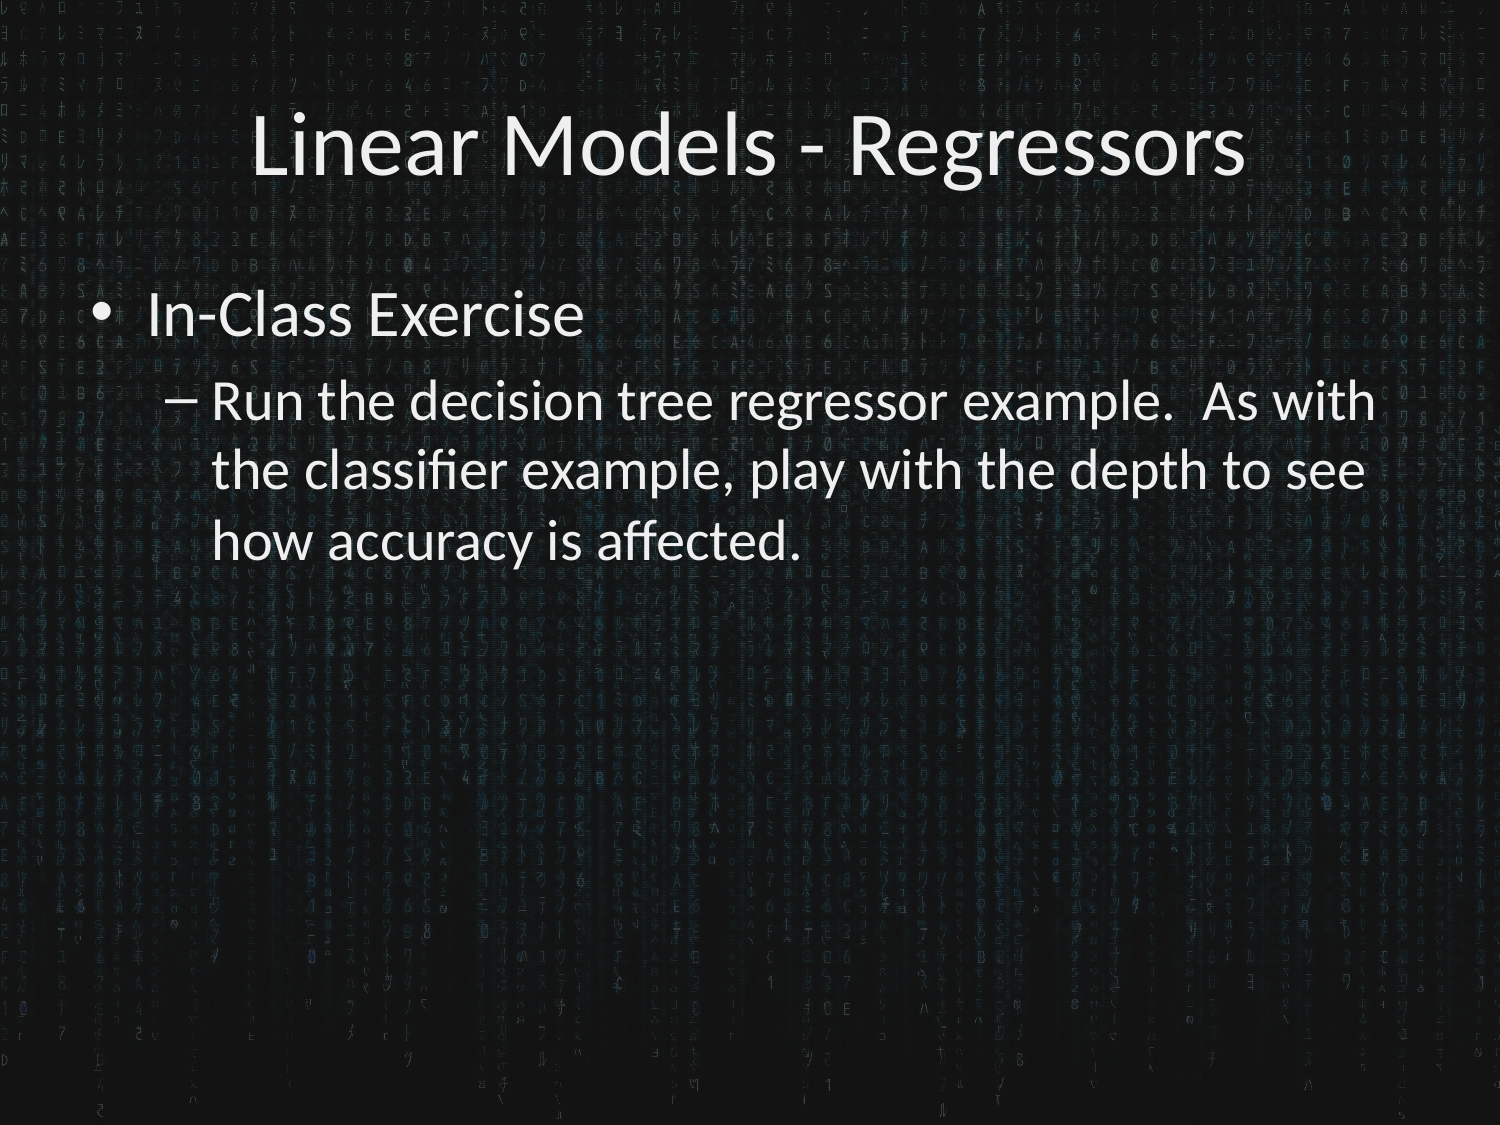

# Linear Models - Regressors
In-Class Exercise
Run the decision tree regressor example.  As with the classifier example, play with the depth to see how accuracy is affected.